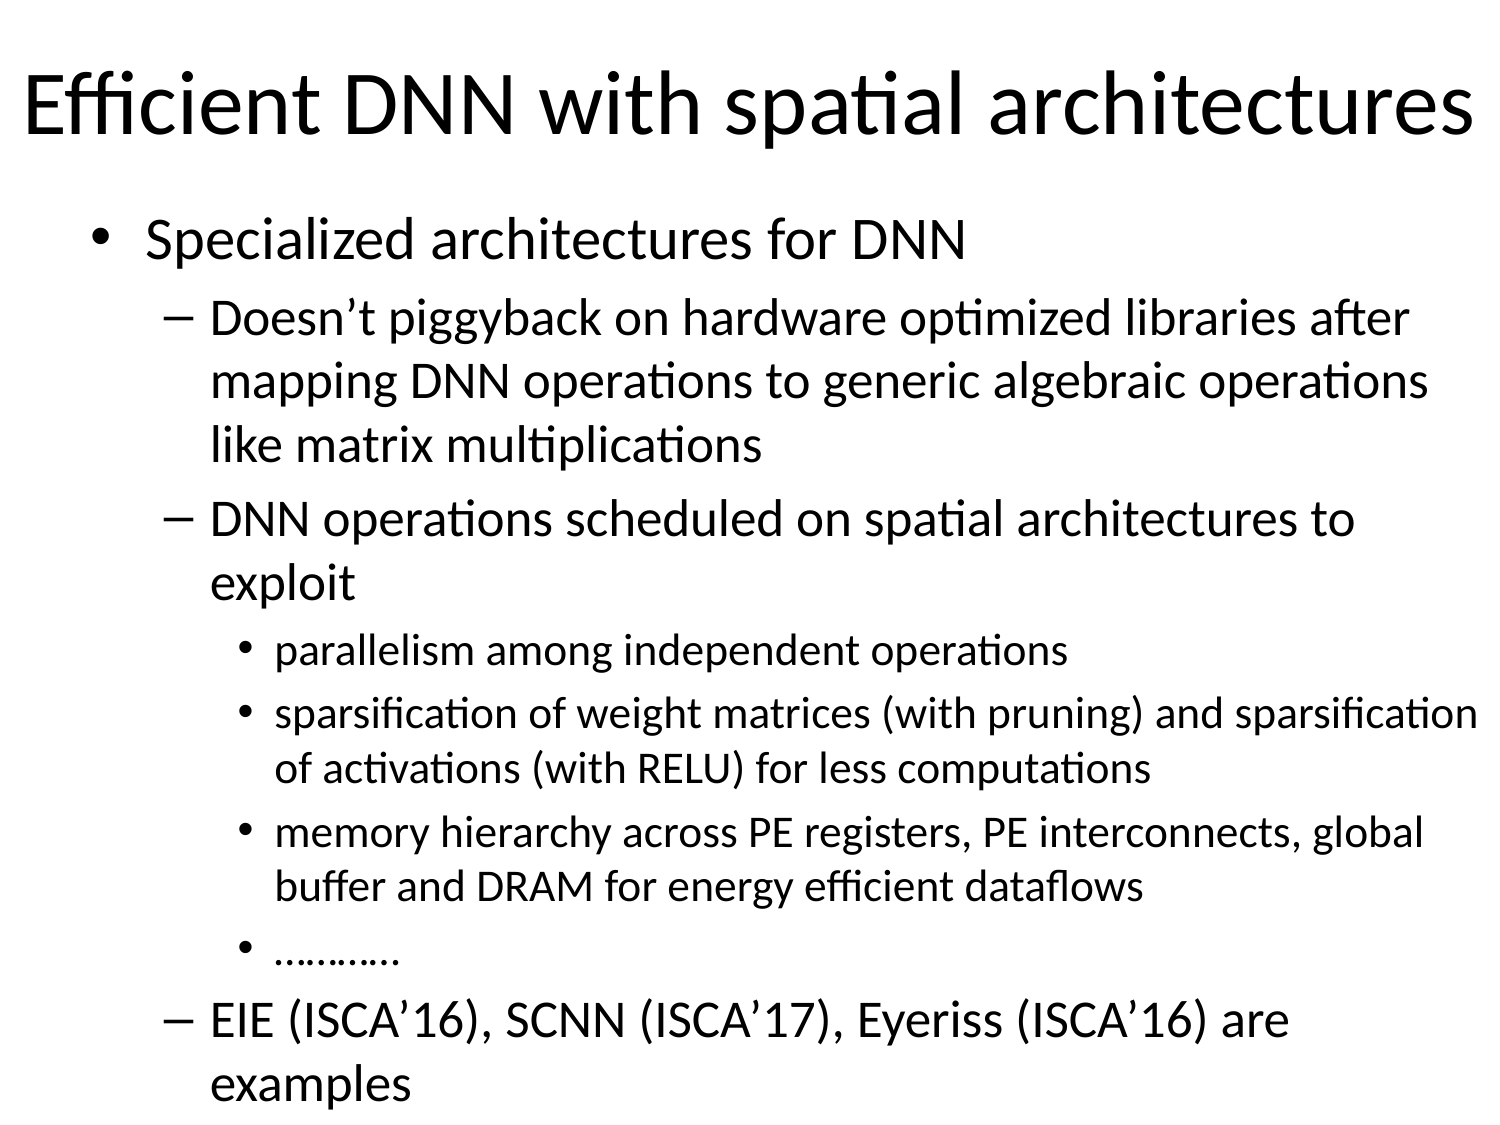

# Efficient DNN with spatial architectures
Specialized architectures for DNN
Doesn’t piggyback on hardware optimized libraries after mapping DNN operations to generic algebraic operations like matrix multiplications
DNN operations scheduled on spatial architectures to exploit
parallelism among independent operations
sparsification of weight matrices (with pruning) and sparsification of activations (with RELU) for less computations
memory hierarchy across PE registers, PE interconnects, global buffer and DRAM for energy efficient dataflows
…………
EIE (ISCA’16), SCNN (ISCA’17), Eyeriss (ISCA’16) are examples